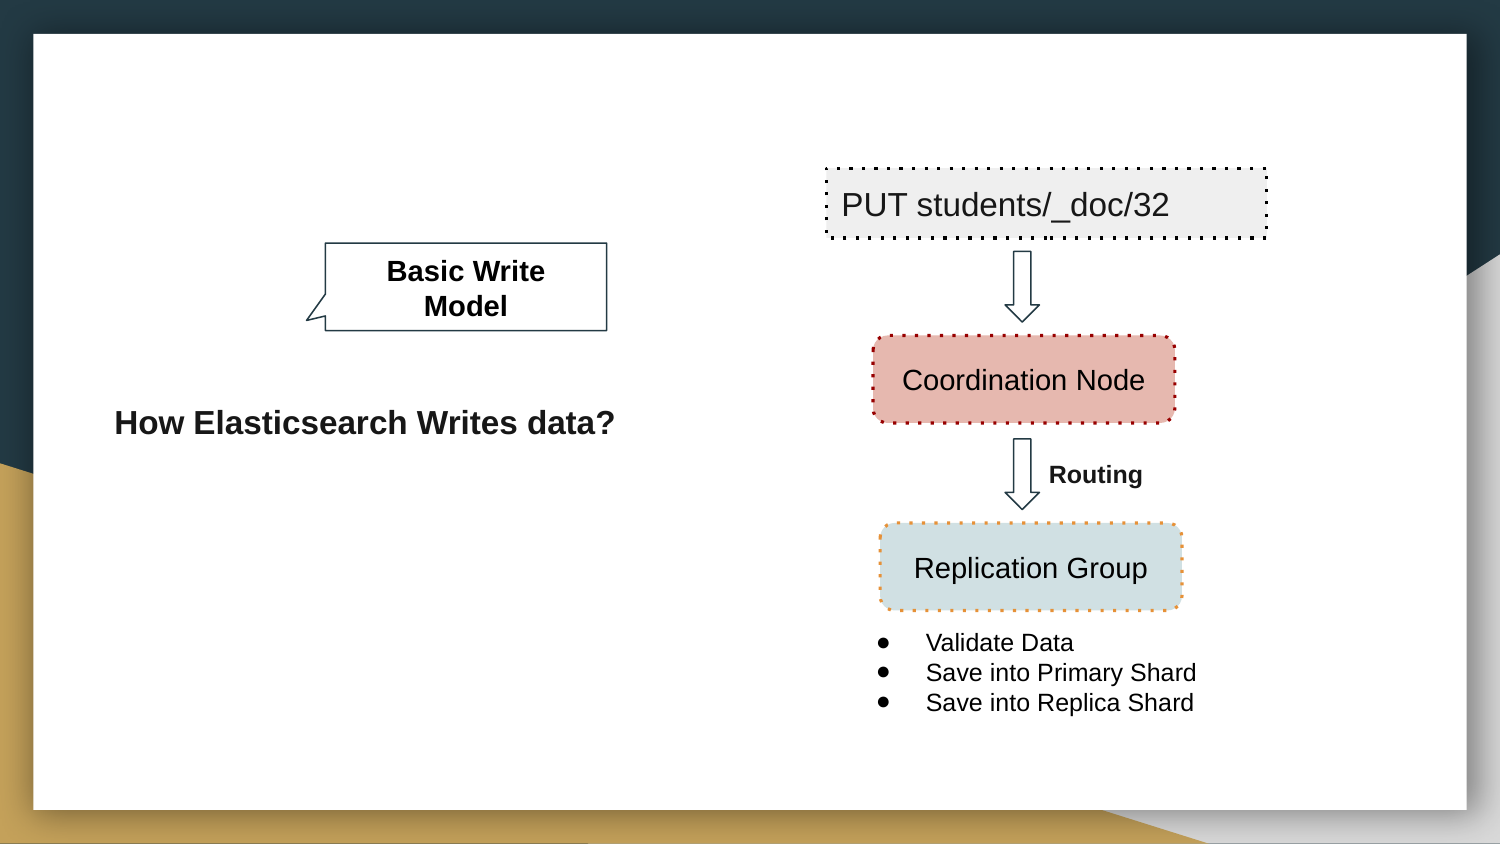

PUT students/_doc/32
Basic Write Model

Coordination Node
How Elasticsearch Writes data?

Routing
Replication Group
Validate Data
Save into Primary Shard
Save into Replica Shard